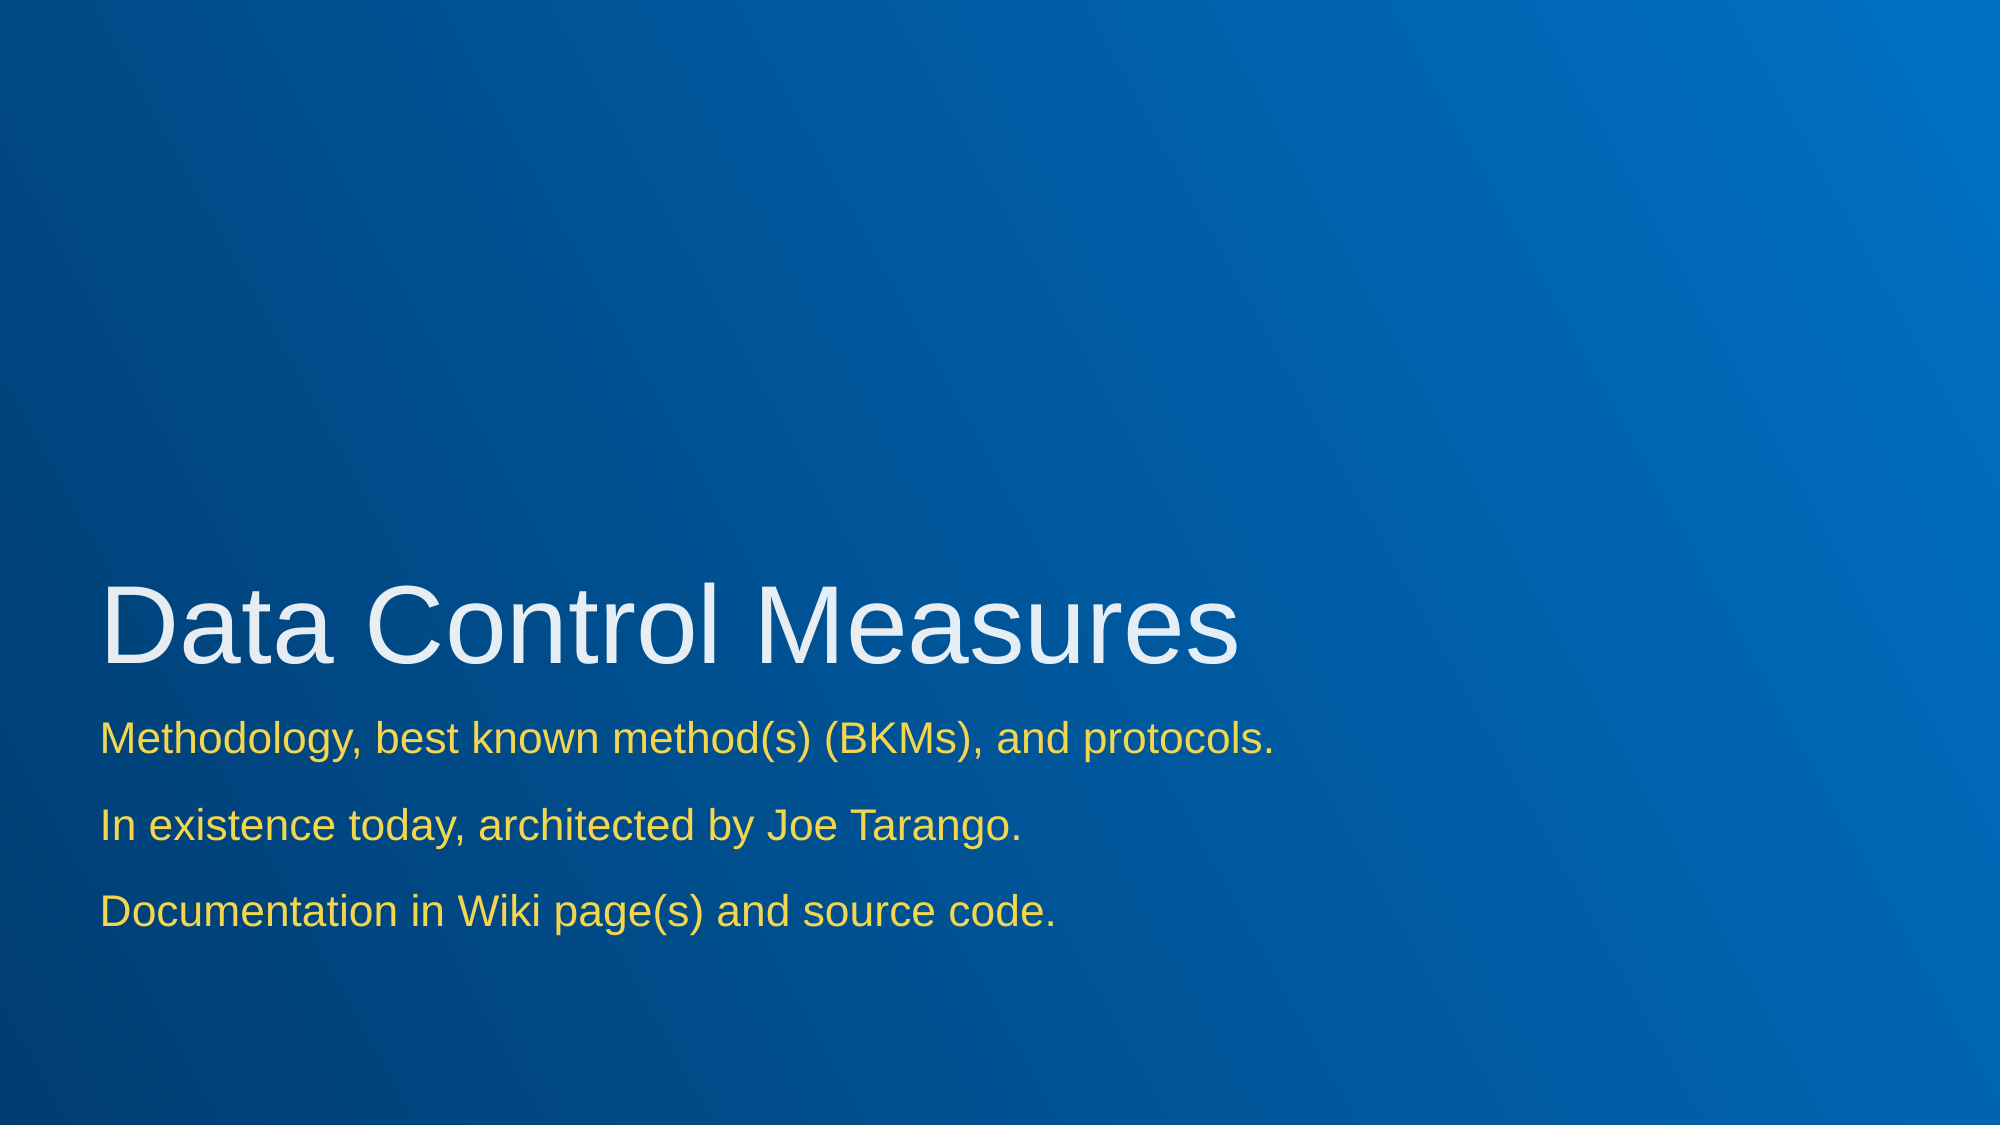

# Data Control Measures
Methodology, best known method(s) (BKMs), and protocols.
In existence today, architected by Joe Tarango.
Documentation in Wiki page(s) and source code.